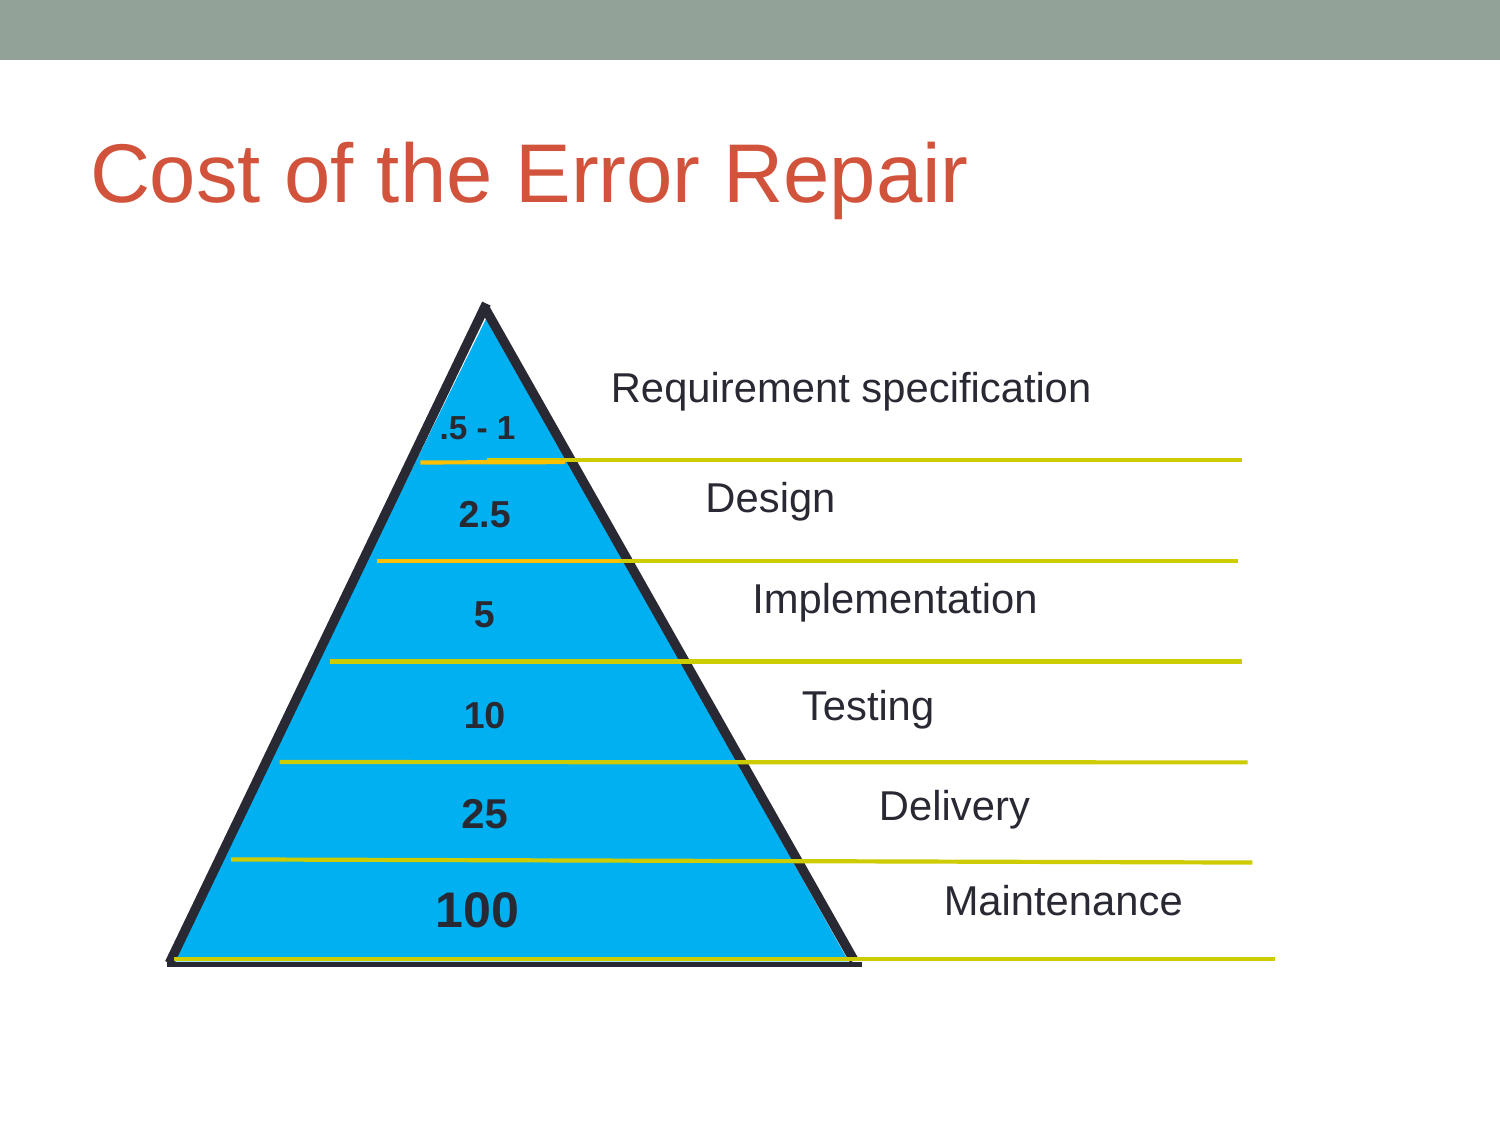

# Cost of the Error Repair

Requirement specification
.5 - 1

Design
2.5
Implementation
5
Testing
10
Delivery
25
Maintenance
100